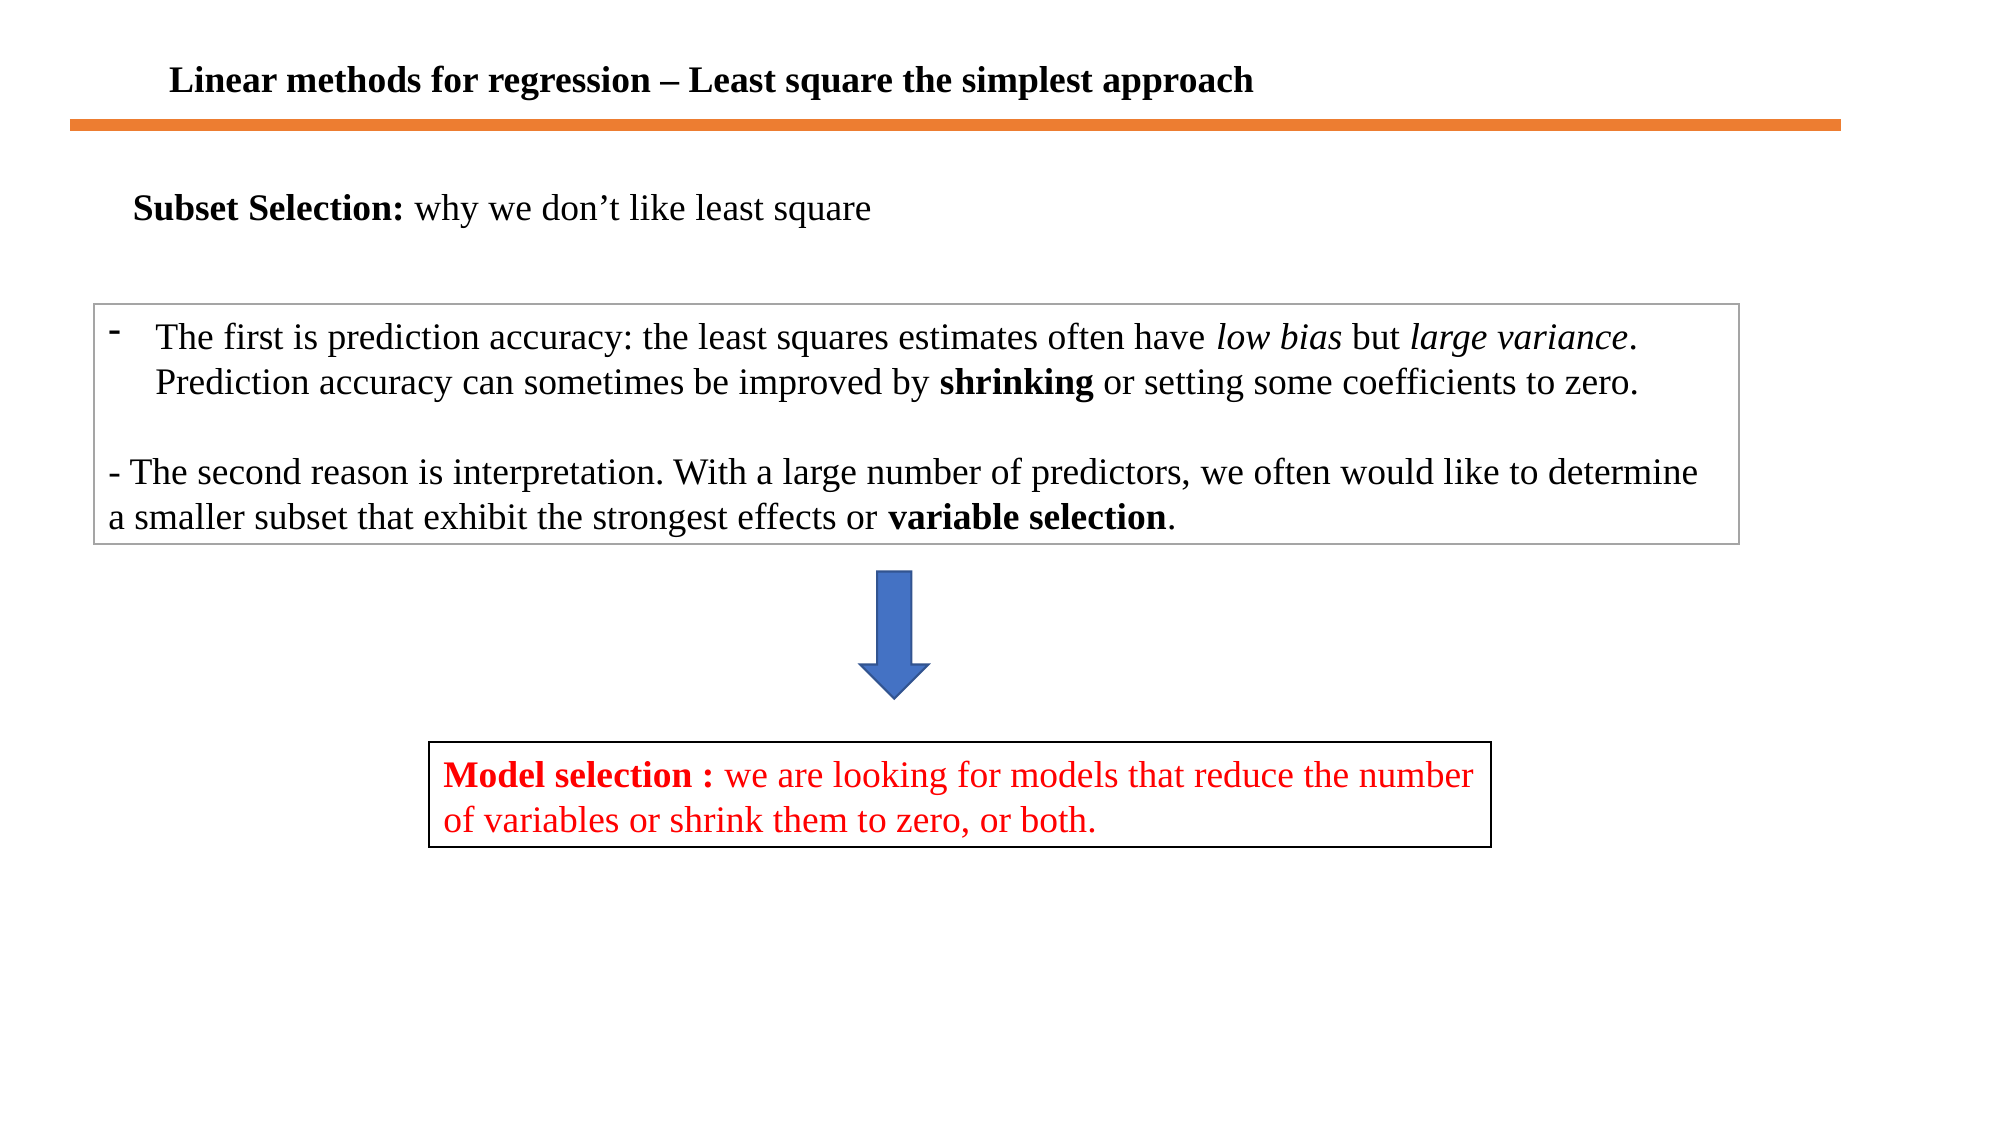

Linear methods for regression – Least square the simplest approach

Subset Selection: why we don’t like least square
The first is prediction accuracy: the least squares estimates often have low bias but large variance. Prediction accuracy can sometimes be improved by shrinking or setting some coefficients to zero.

- The second reason is interpretation. With a large number of predictors, we often would like to determine a smaller subset that exhibit the strongest effects or variable selection.

Model selection : we are looking for models that reduce the number of variables or shrink them to zero, or both.